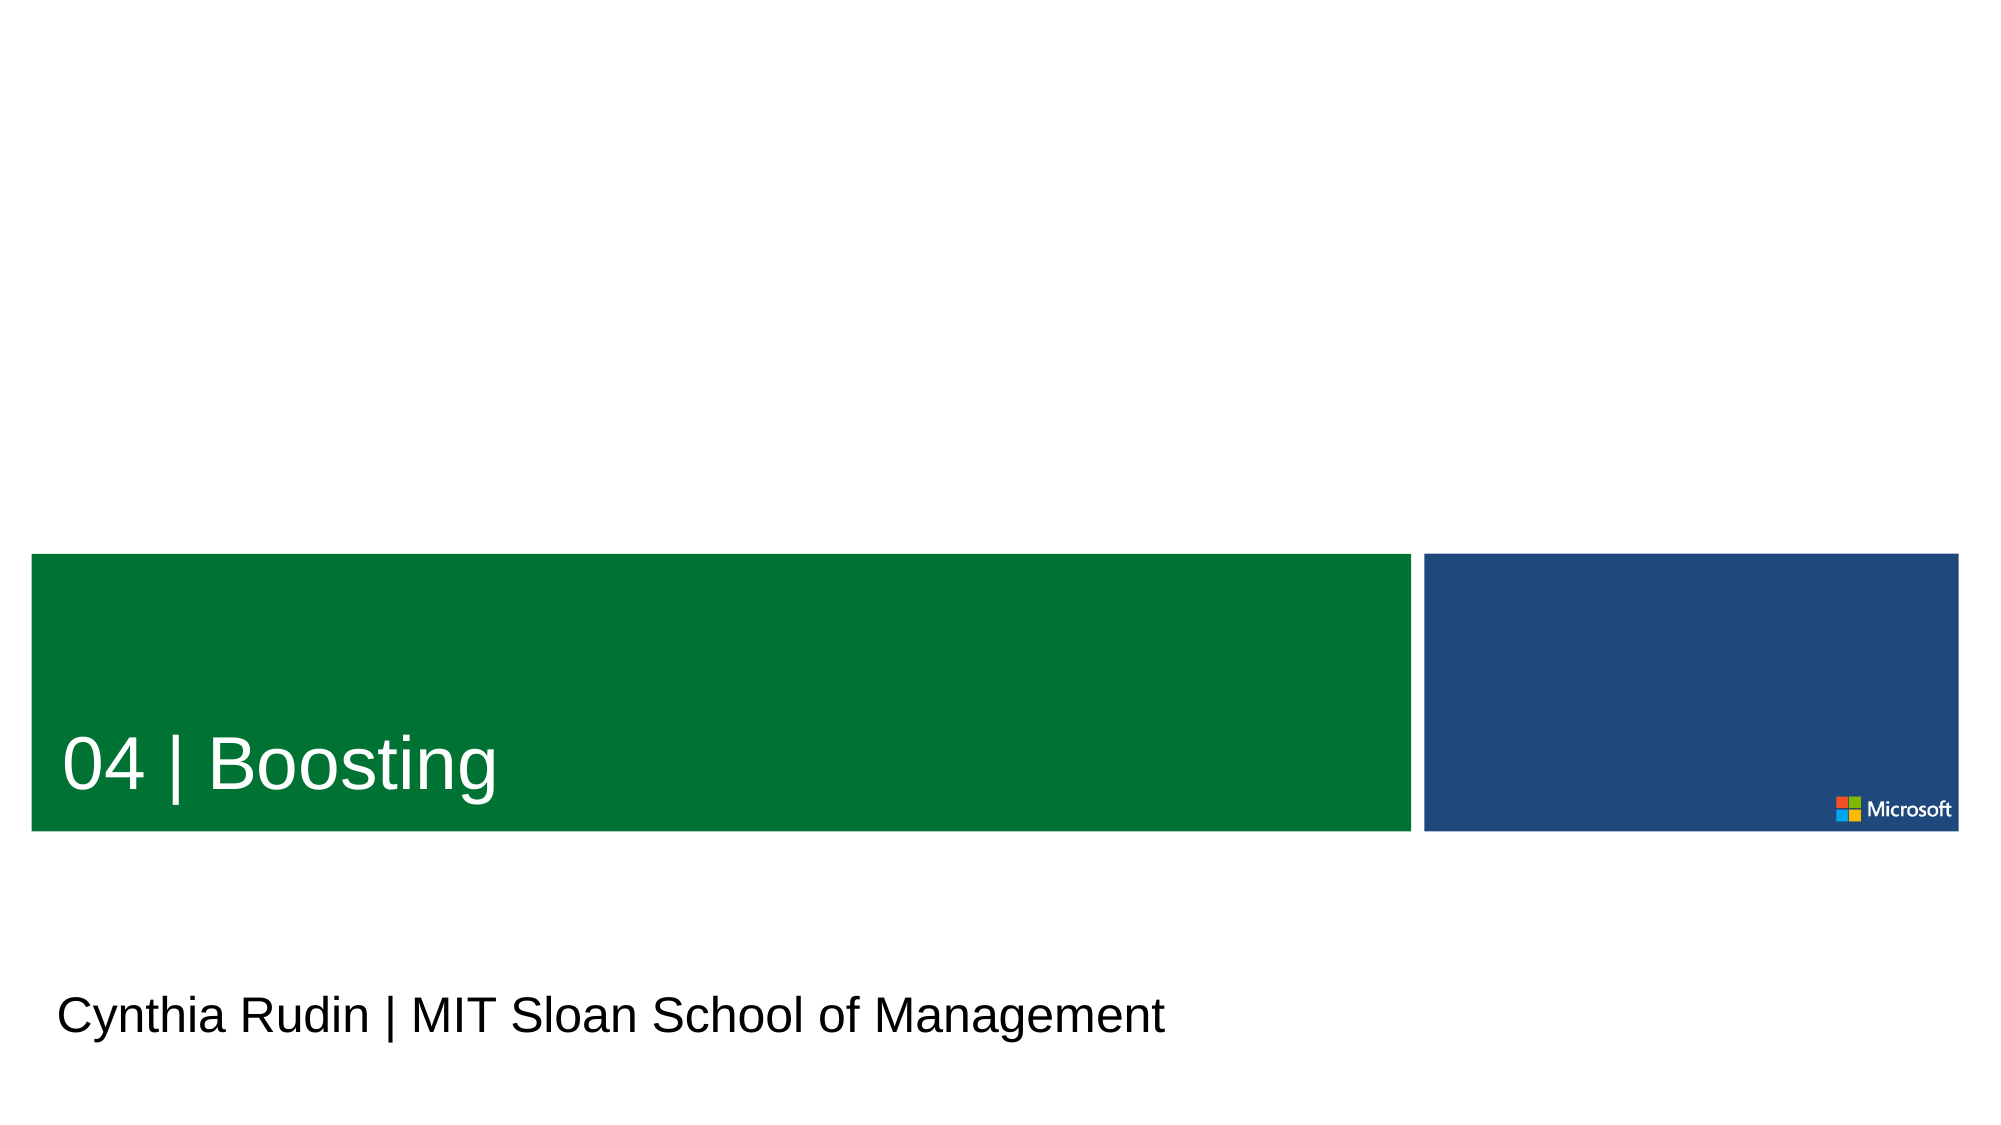

04 | Boosting
Cynthia Rudin | MIT Sloan School of Management